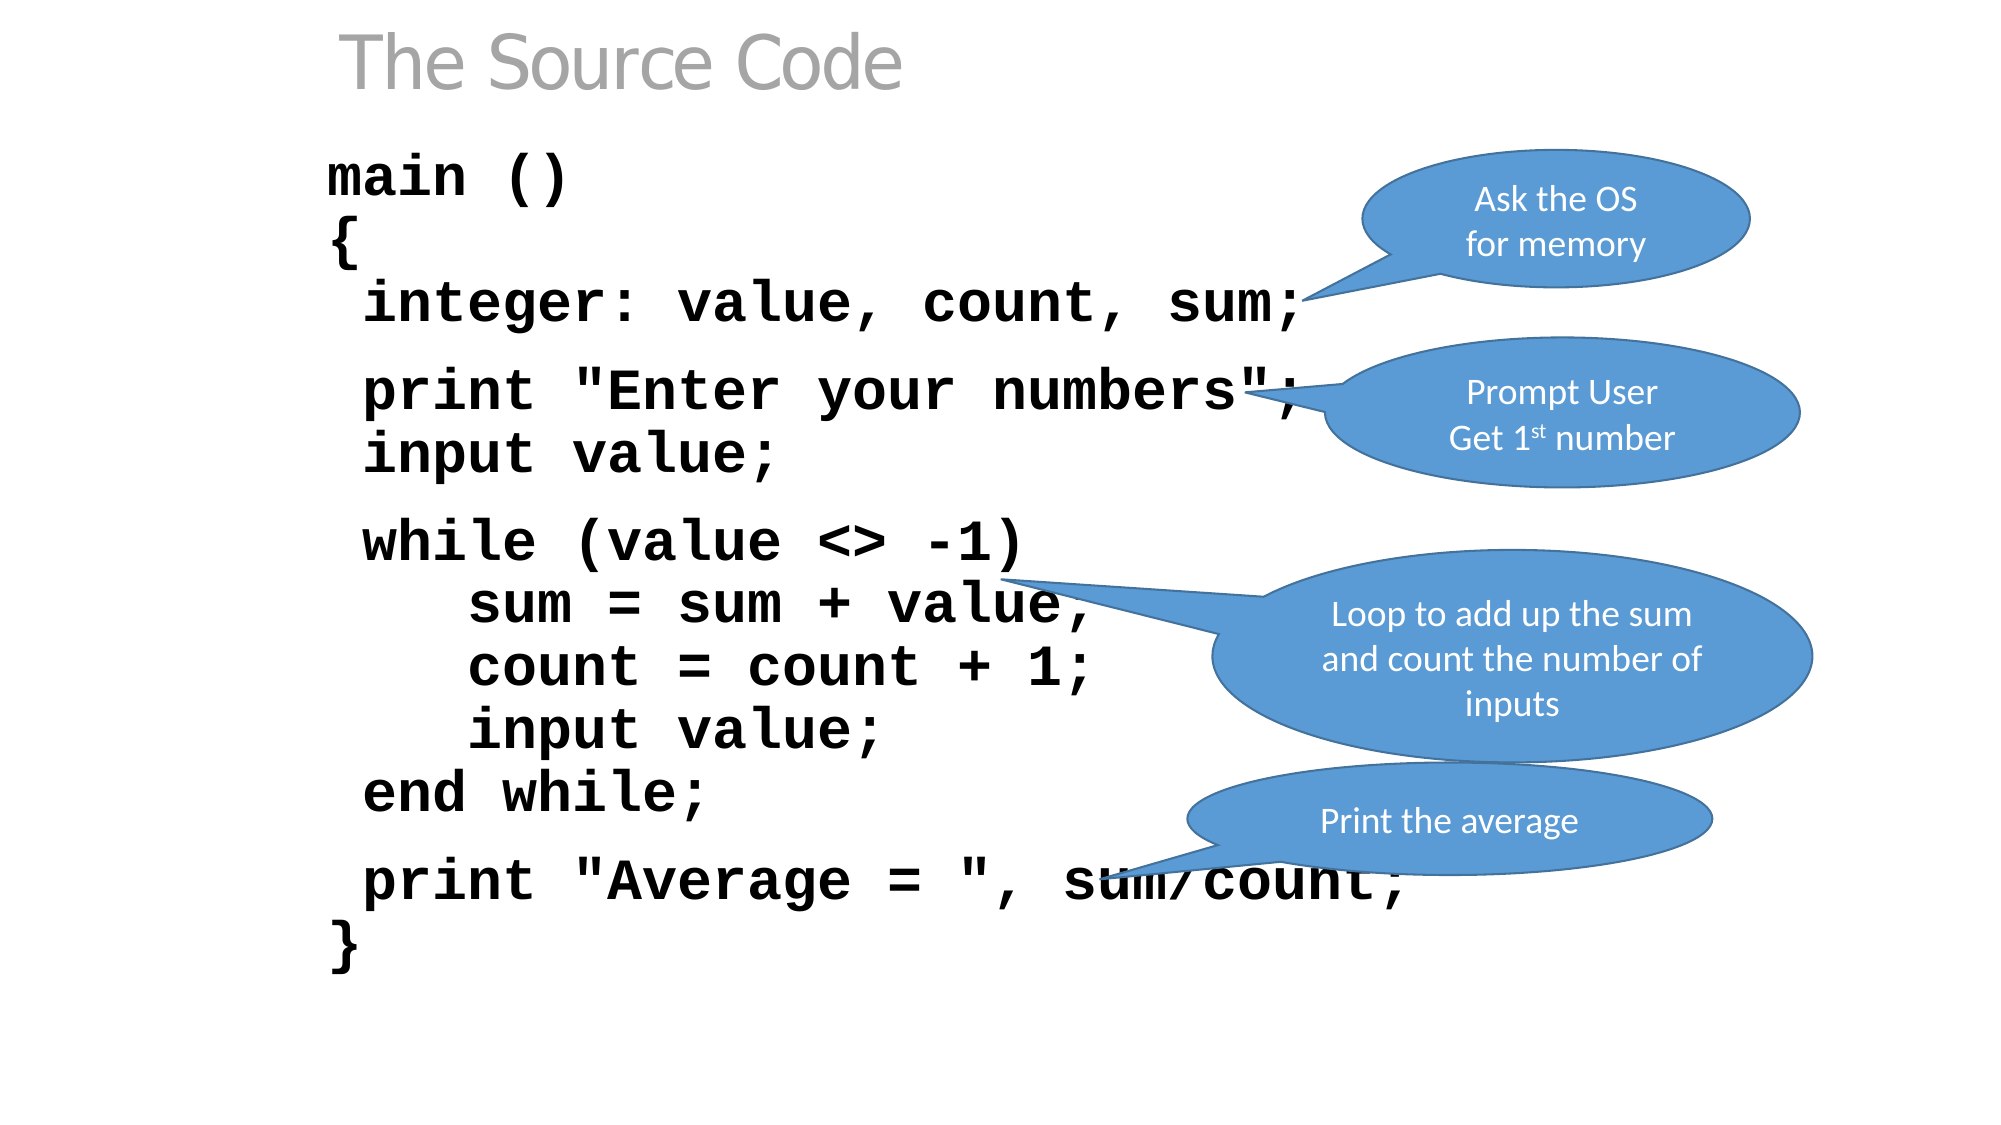

# The Source Code
main ()
{
 integer: value, count, sum;
 print "Enter your numbers";
 input value;
 while (value <> -1)
    sum = sum + value;
    count = count + 1;
    input value;
 end while;
 print "Average = ", sum/count;
}
Ask the OS
for memory
Prompt User
Get 1st number
Loop to add up the sum and count the number of inputs
Print the average